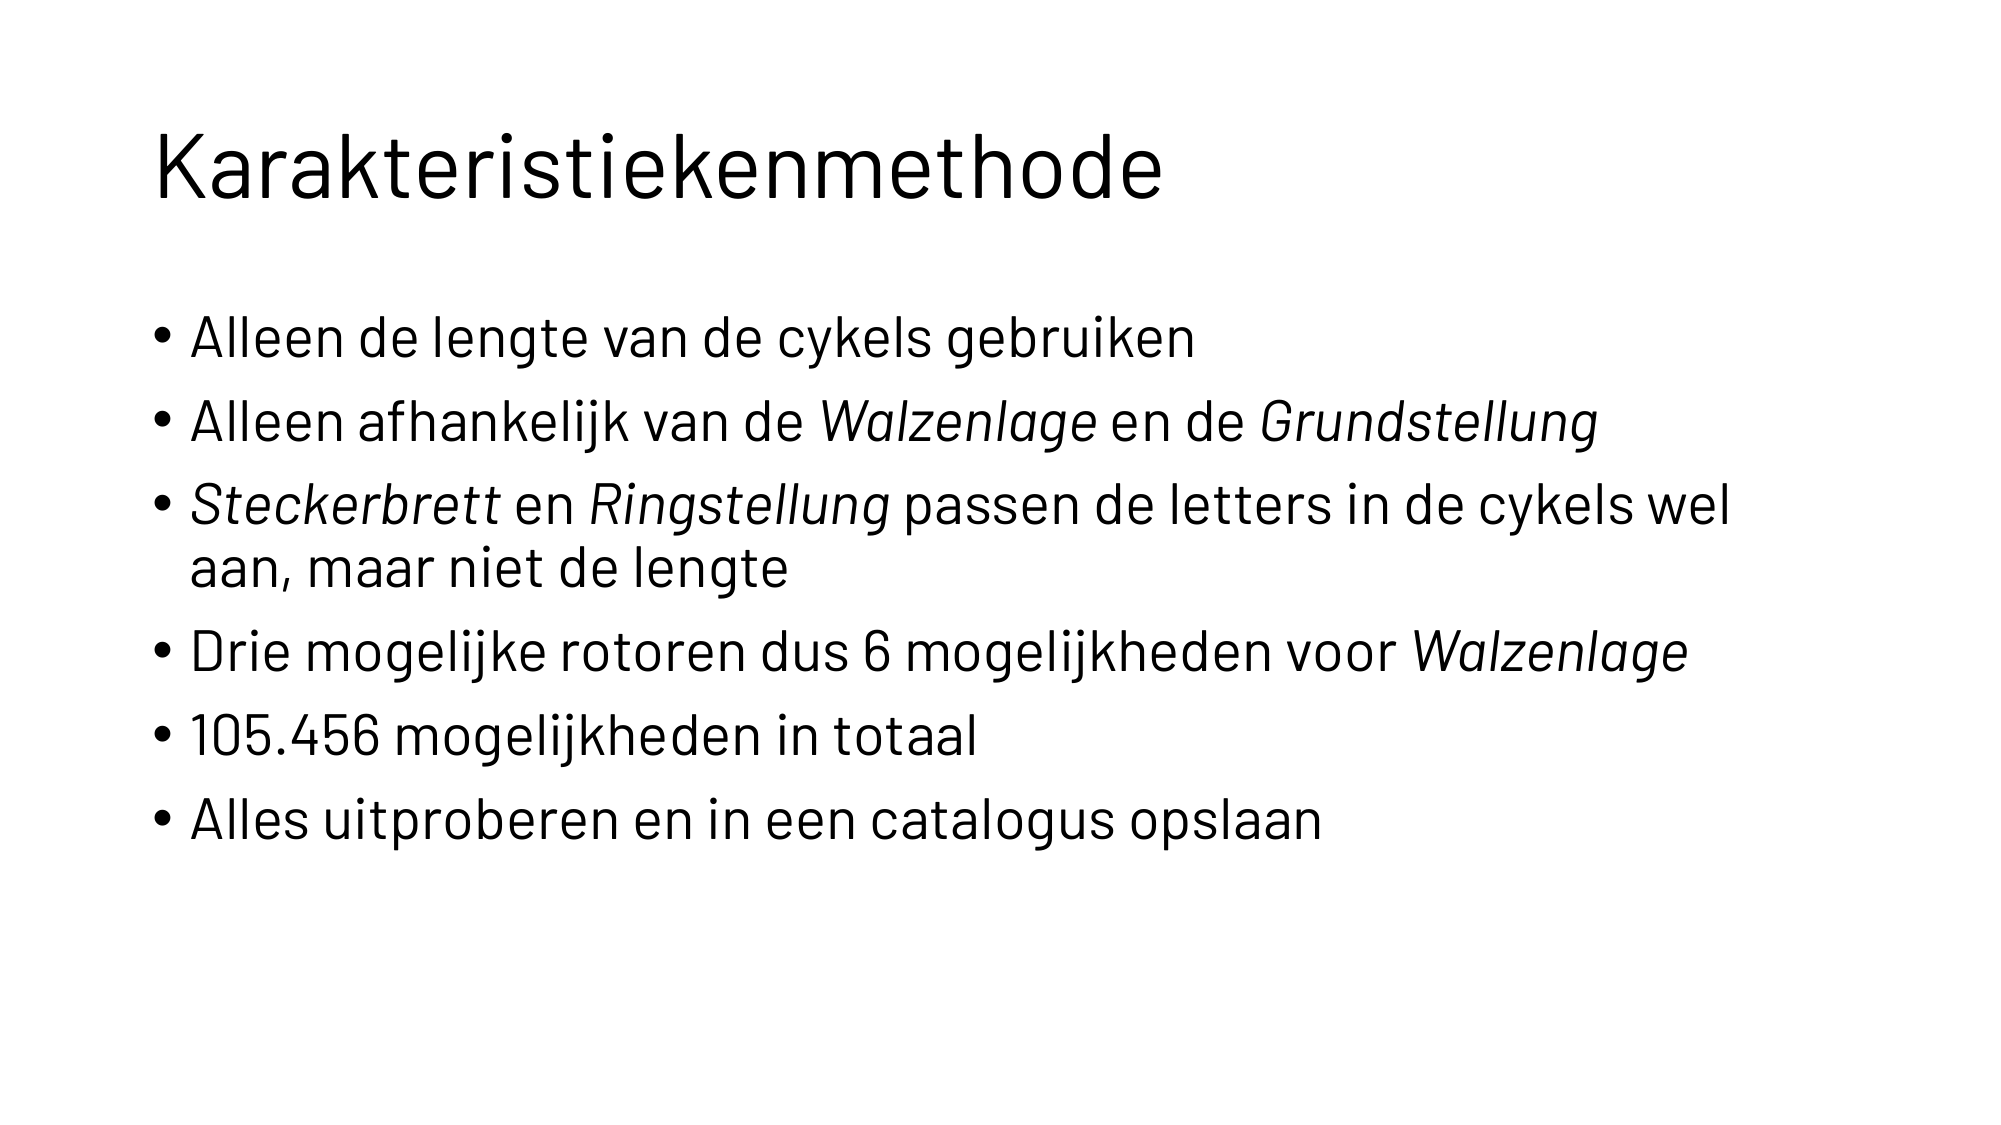

# Karakteristiekenmethode
Alleen de lengte van de cykels gebruiken
Alleen afhankelijk van de Walzenlage en de Grundstellung
Steckerbrett en Ringstellung passen de letters in de cykels wel aan, maar niet de lengte
Drie mogelijke rotoren dus 6 mogelijkheden voor Walzenlage
105.456 mogelijkheden in totaal
Alles uitproberen en in een catalogus opslaan